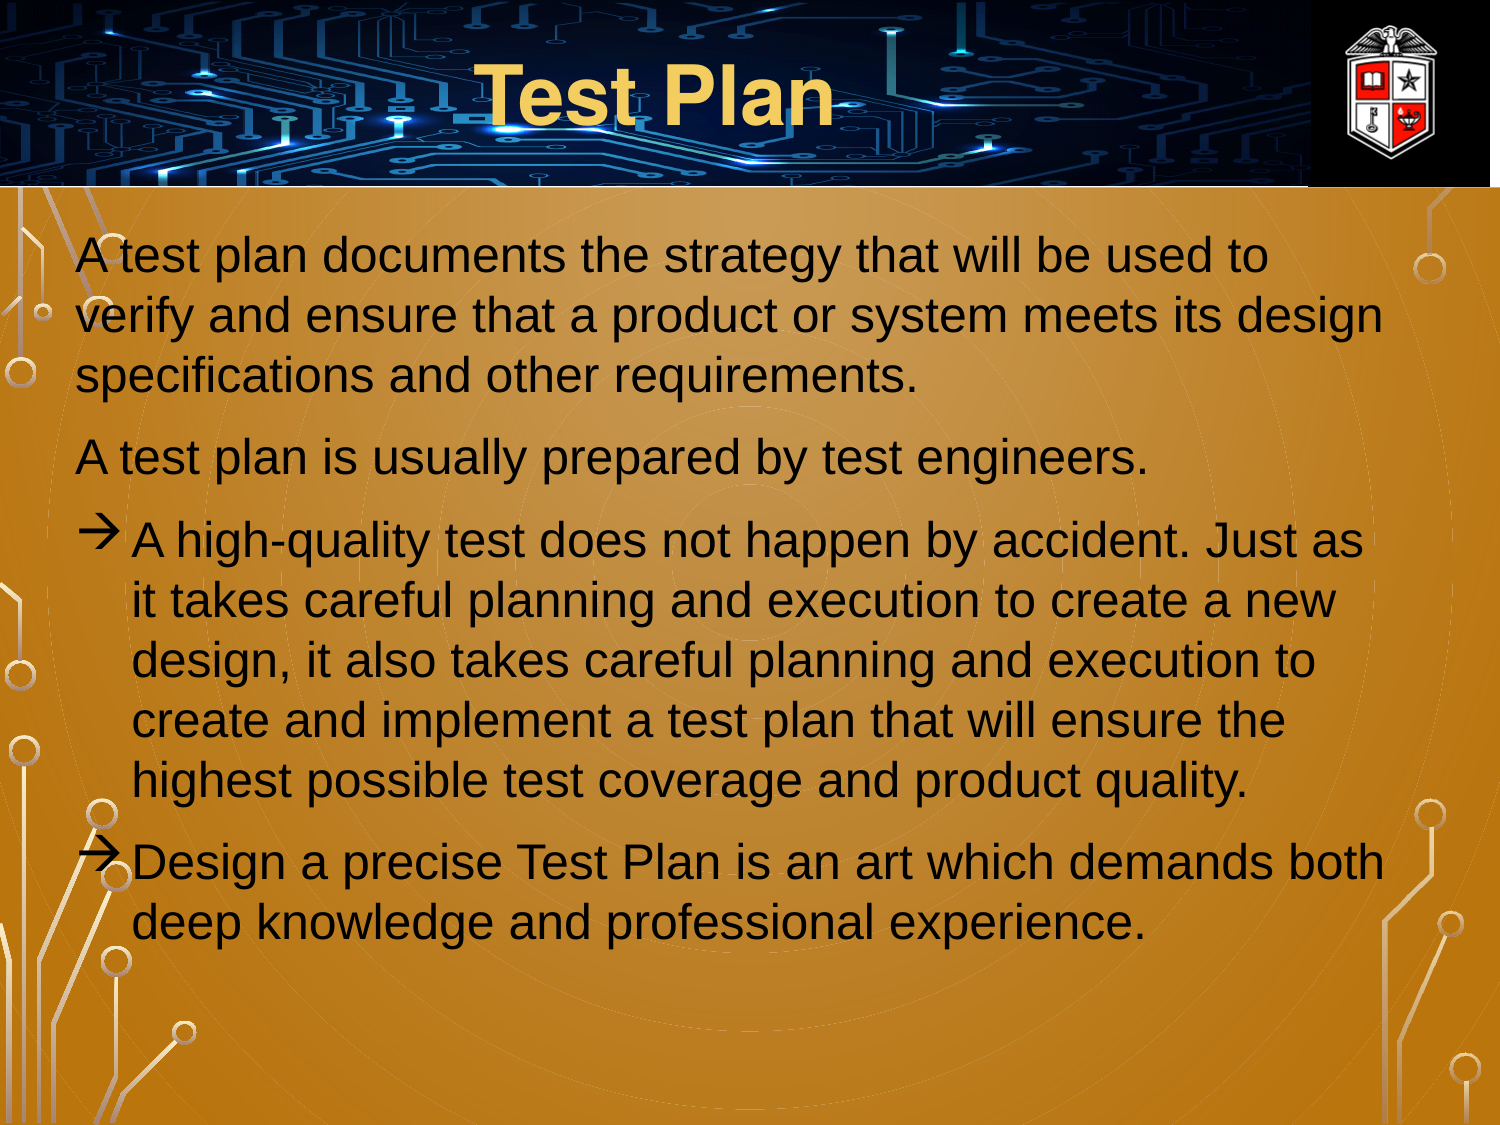

Test Plan
A test plan documents the strategy that will be used to verify and ensure that a product or system meets its design specifications and other requirements.
A test plan is usually prepared by test engineers.
A high-quality test does not happen by accident. Just as it takes careful planning and execution to create a new design, it also takes careful planning and execution to create and implement a test plan that will ensure the highest possible test coverage and product quality.
Design a precise Test Plan is an art which demands both deep knowledge and professional experience.